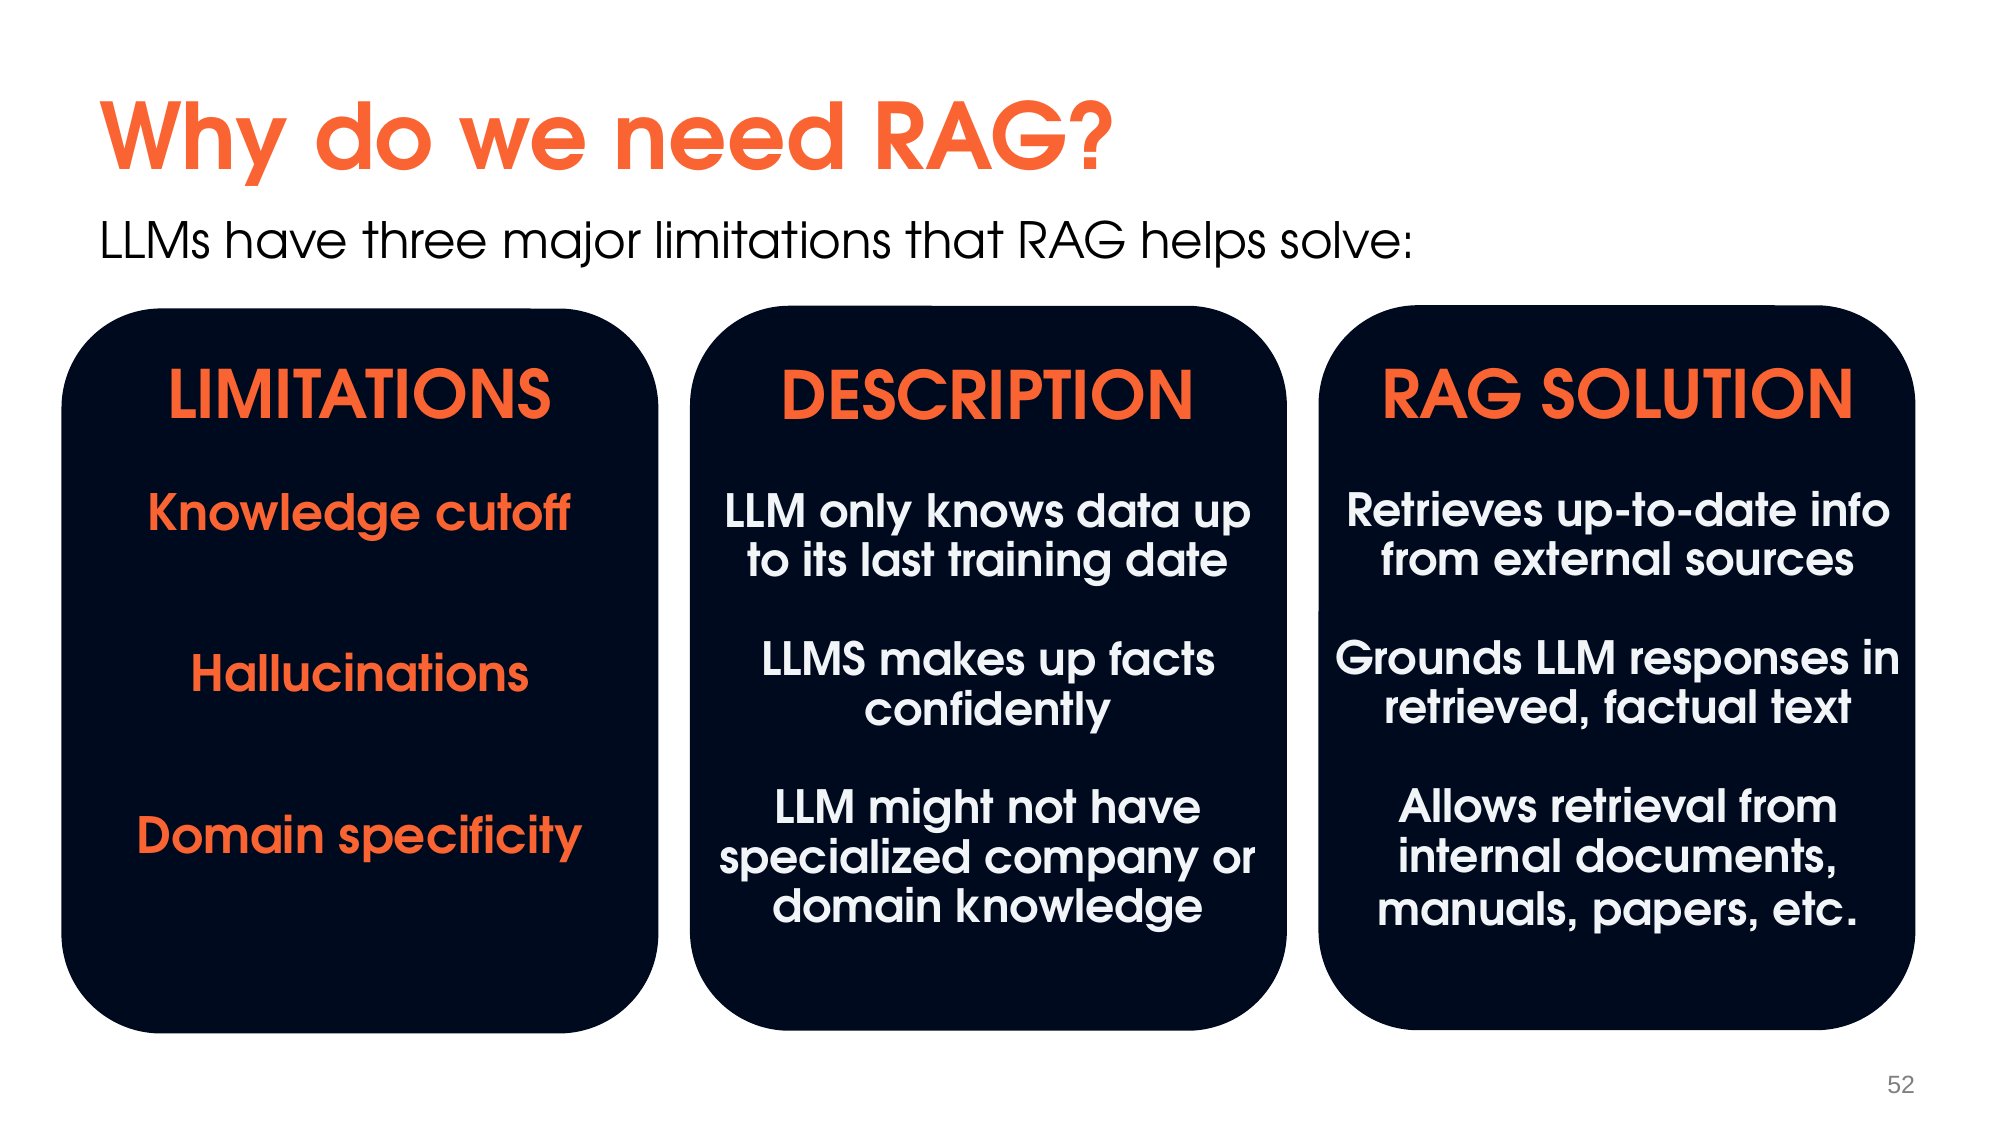

# Why do we need RAG?
LLMs have three major limitations that RAG helps solve:

LIMITATIONS

Knowledge cutoff

Hallucinations

Domain specificity
RAG SOLUTION
Retrieves up-to-date info from external sources
Grounds LLM responses in retrieved, factual text

Allows retrieval from internal documents, manuals, papers, etc.
DESCRIPTION

LLM only knows data up to its last training date

LLMS makes up facts confidently

LLM might not have specialized company or domain knowledge
52